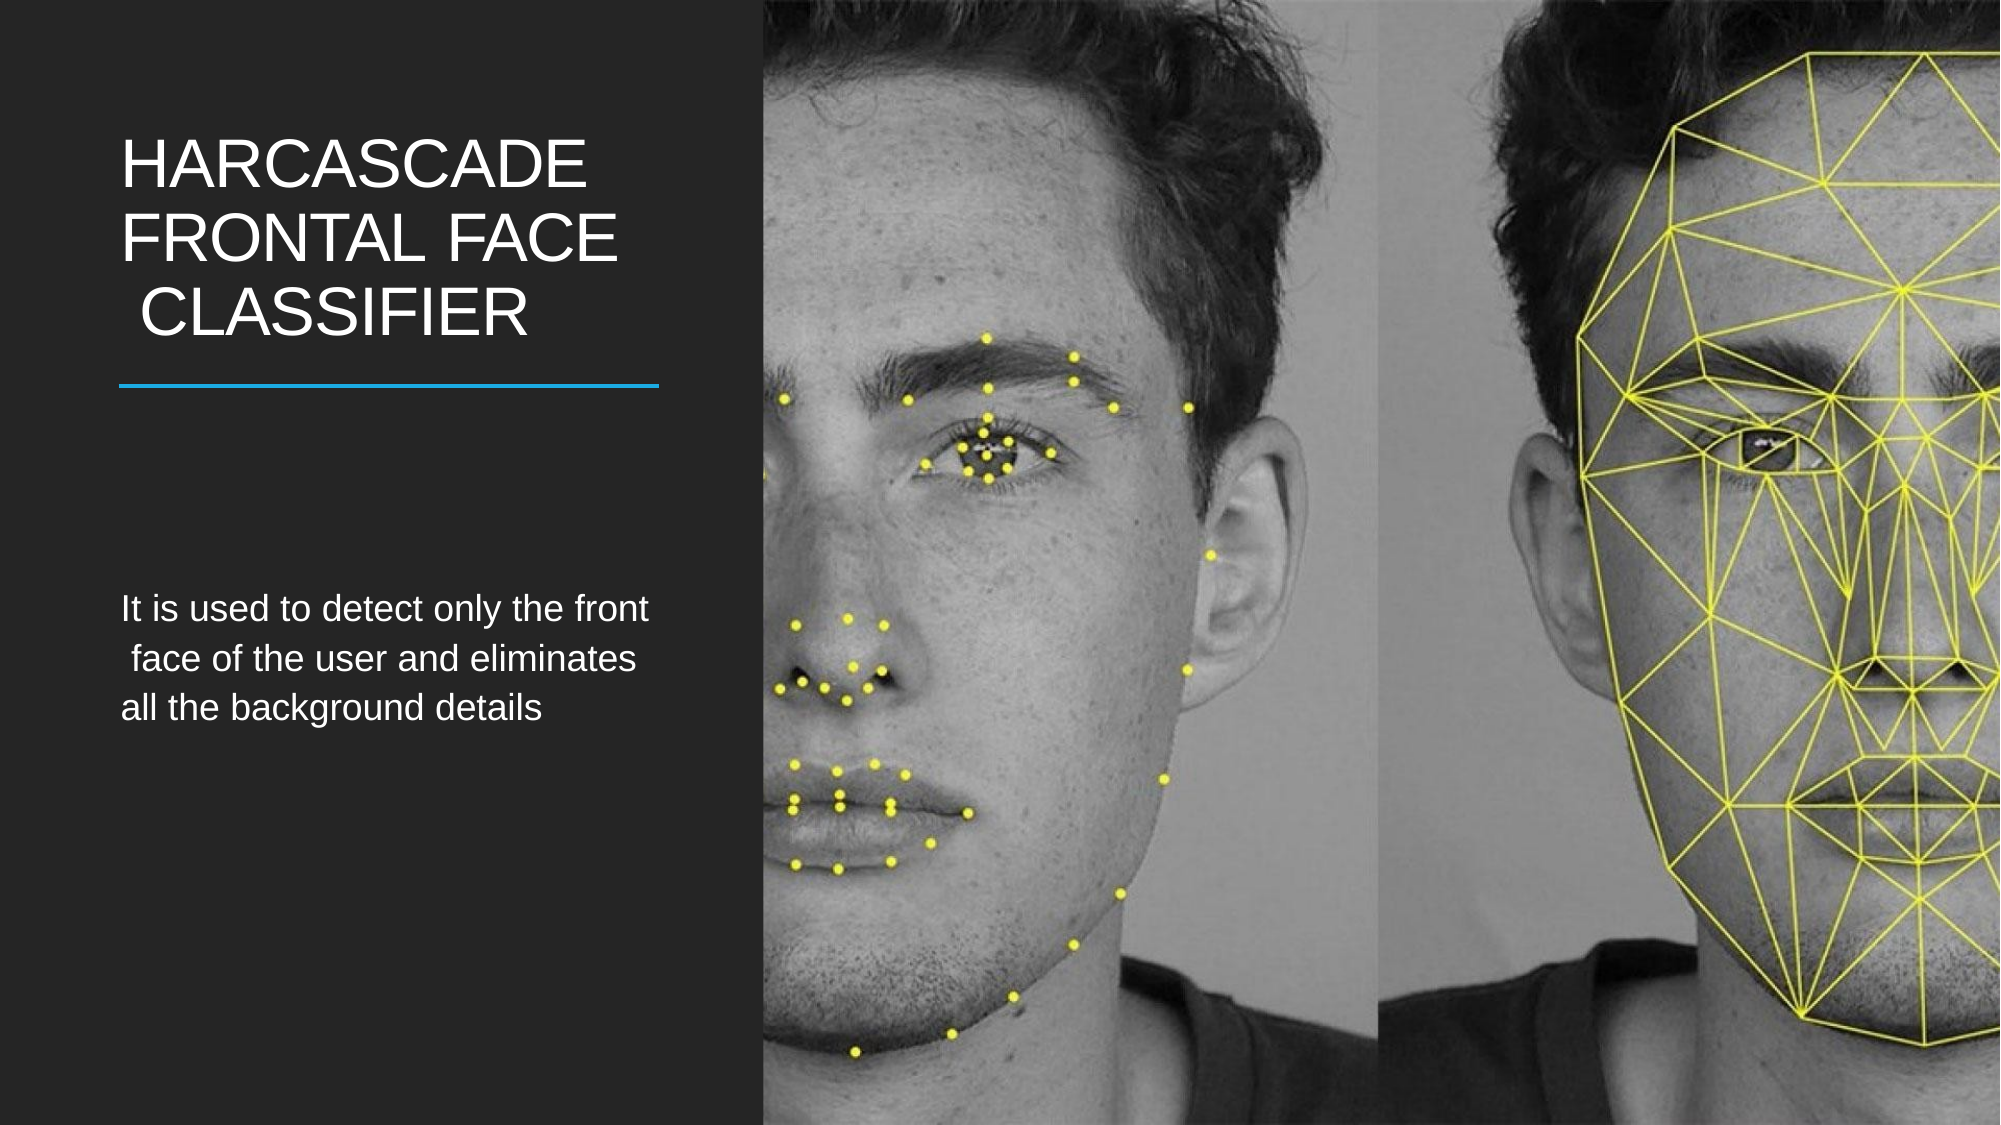

# HARCASCADE  FRONTAL FACE  CLASSIFIER

It is used to detect only the front  face of the user and eliminates  all the background details